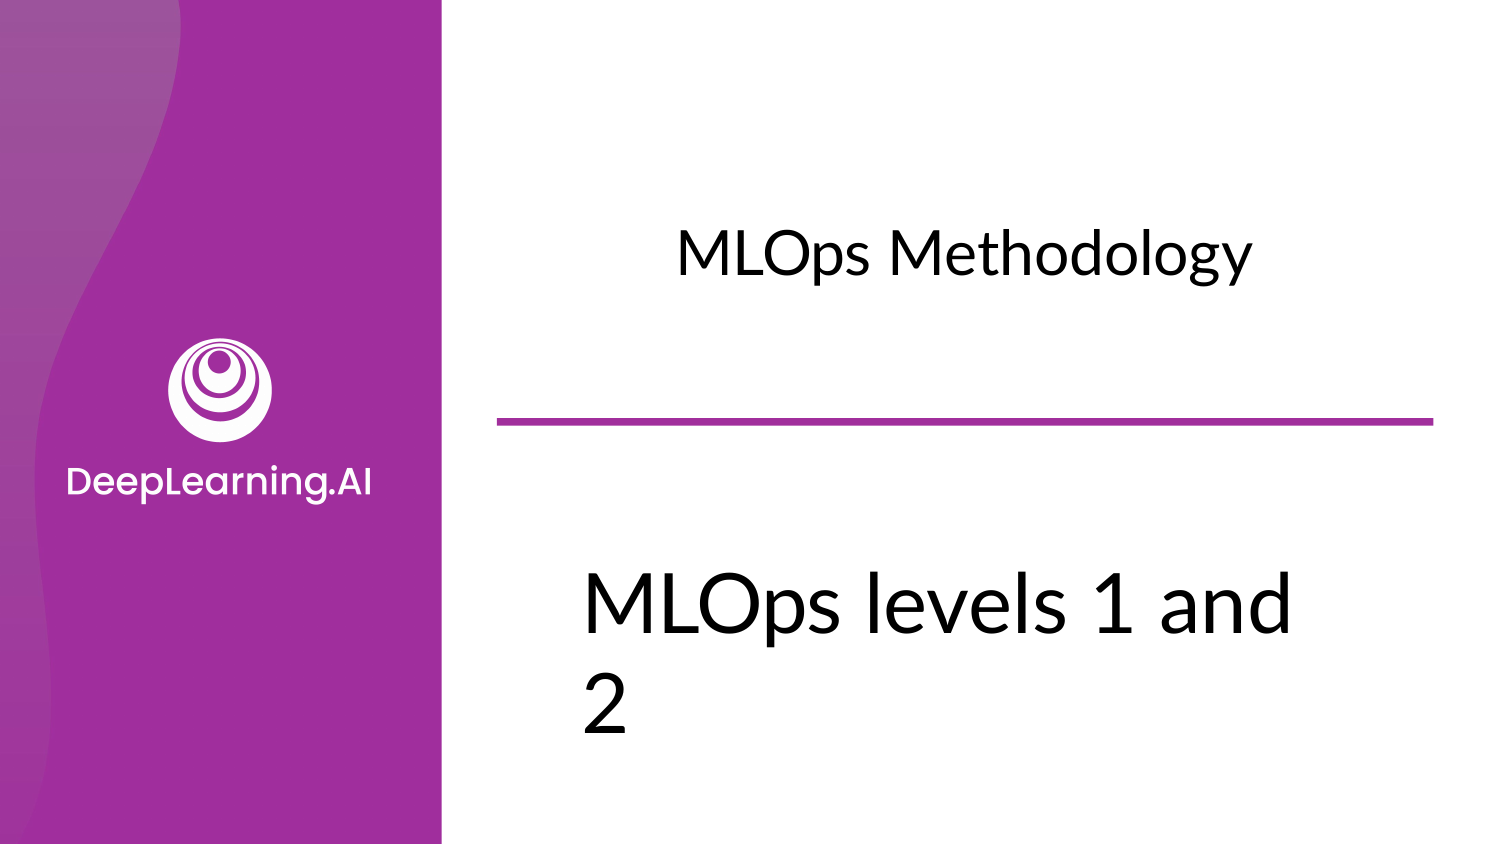

MLOps Methodology
MLOps levels 1 and 2